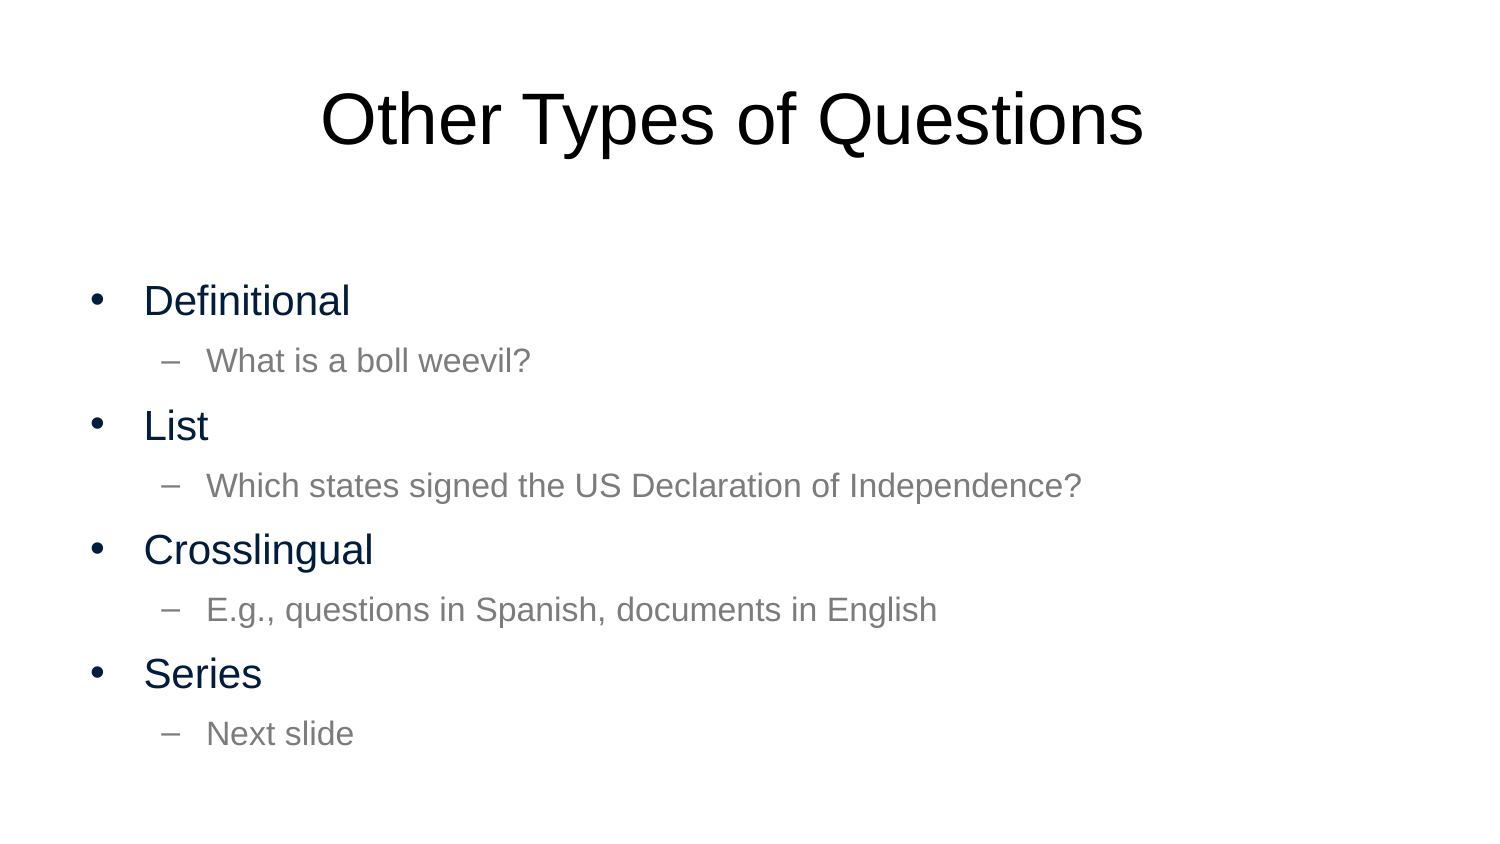

# Other Types of Questions
Definitional
What is a boll weevil?
List
Which states signed the US Declaration of Independence?
Crosslingual
E.g., questions in Spanish, documents in English
Series
Next slide